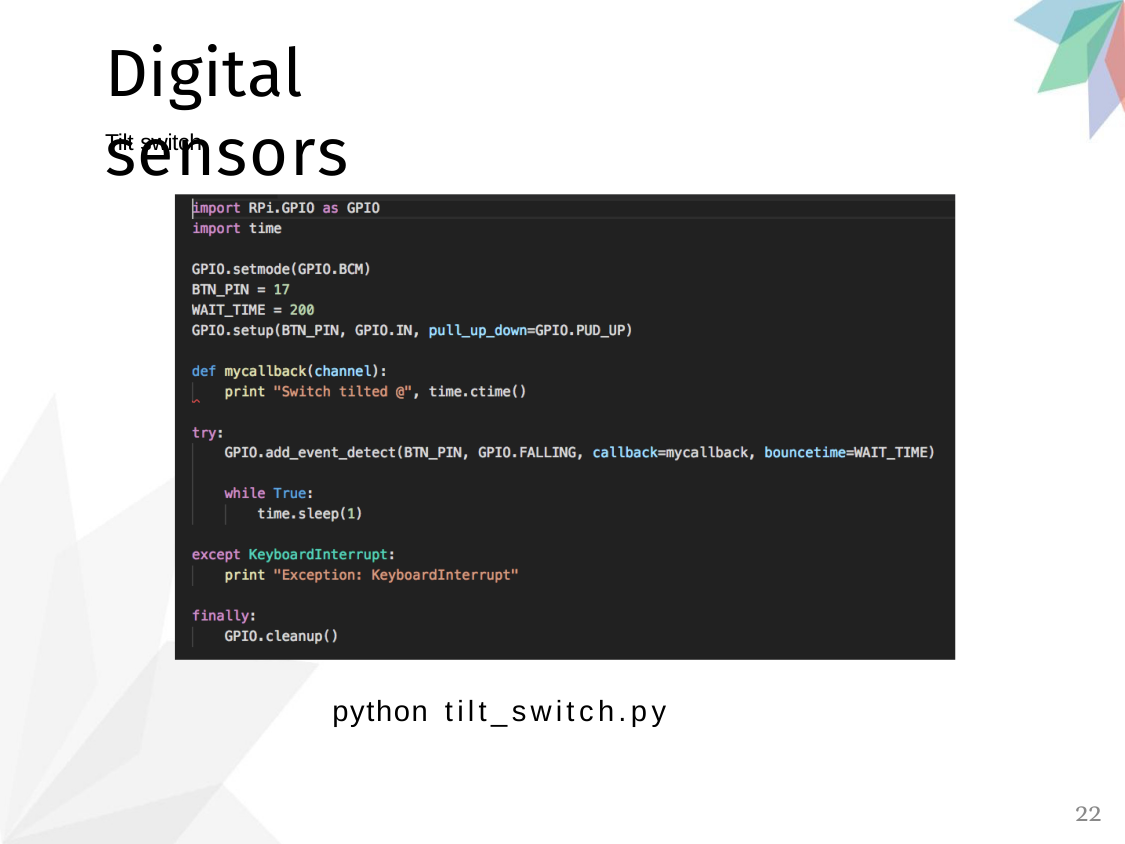

# Digital sensors
Tilt switch

python tilt_switch.py
22